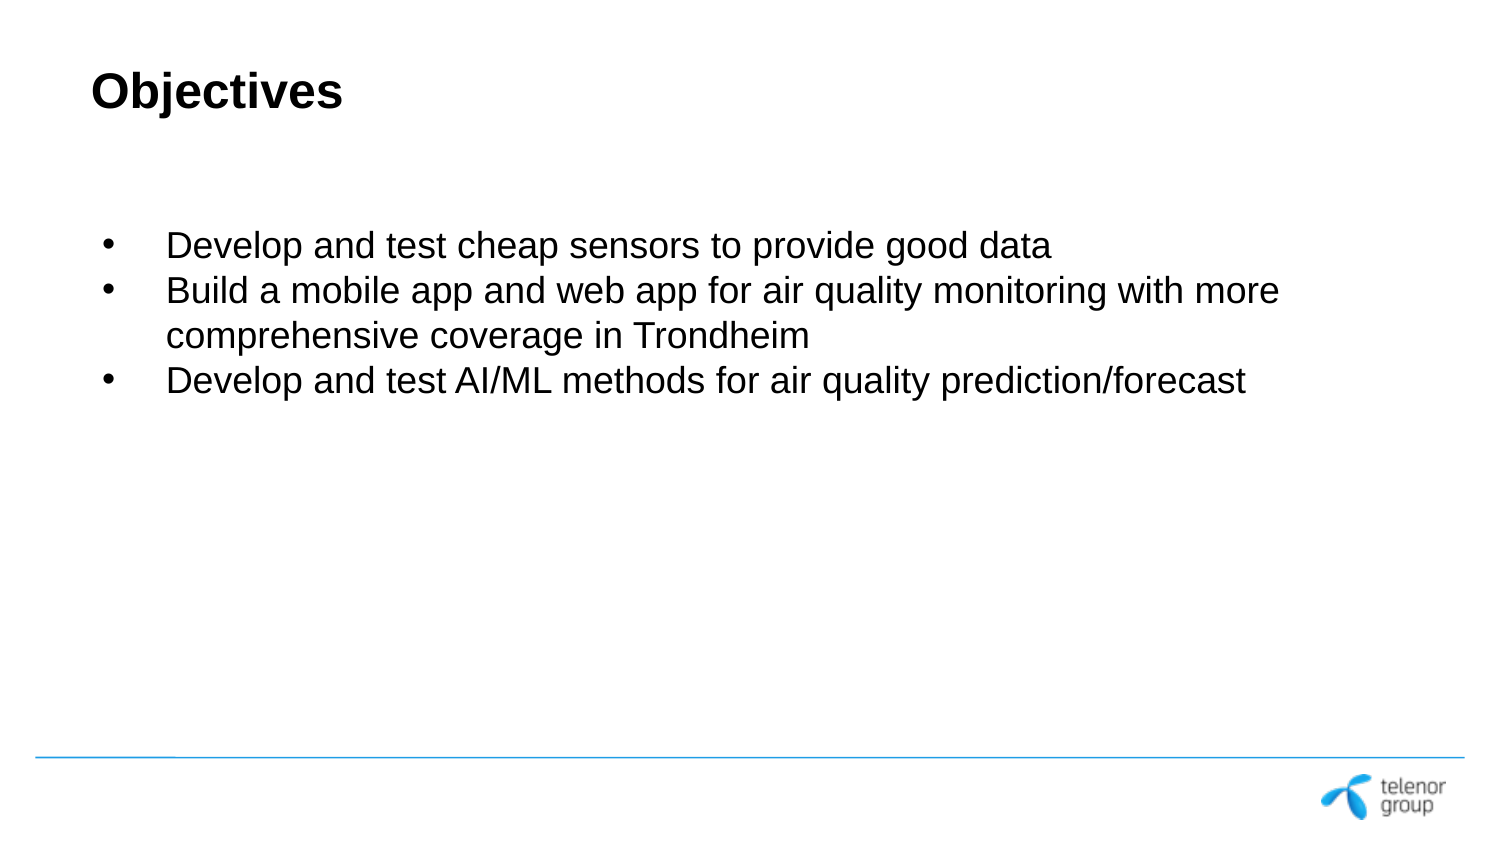

# Objectives
Develop and test cheap sensors to provide good data
Build a mobile app and web app for air quality monitoring with more comprehensive coverage in Trondheim
Develop and test AI/ML methods for air quality prediction/forecast